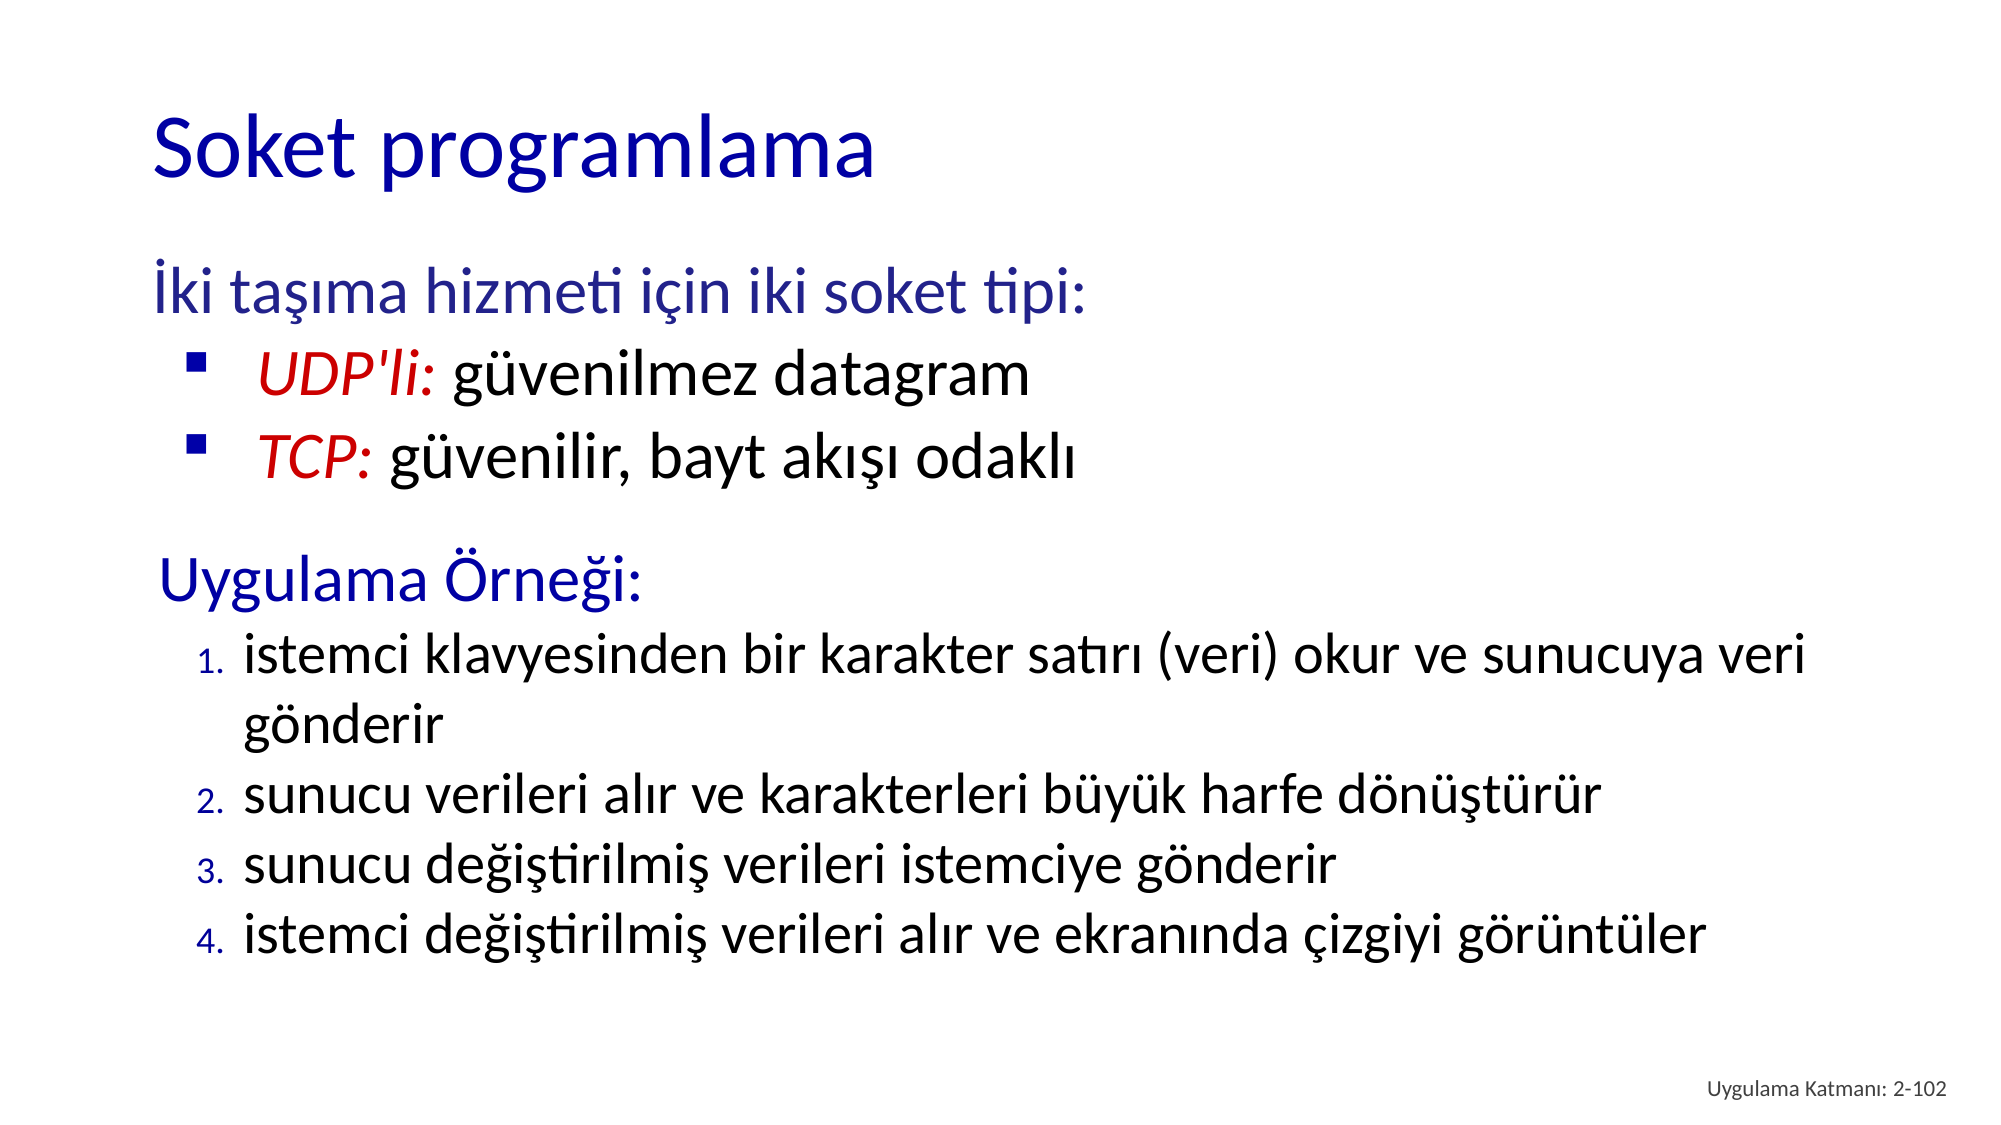

# Soket programlama
İki taşıma hizmeti için iki soket tipi:
UDP'li: güvenilmez datagram
TCP: güvenilir, bayt akışı odaklı
Uygulama Örneği:
istemci klavyesinden bir karakter satırı (veri) okur ve sunucuya veri gönderir
sunucu verileri alır ve karakterleri büyük harfe dönüştürür
sunucu değiştirilmiş verileri istemciye gönderir
istemci değiştirilmiş verileri alır ve ekranında çizgiyi görüntüler
Uygulama Katmanı: 2-102